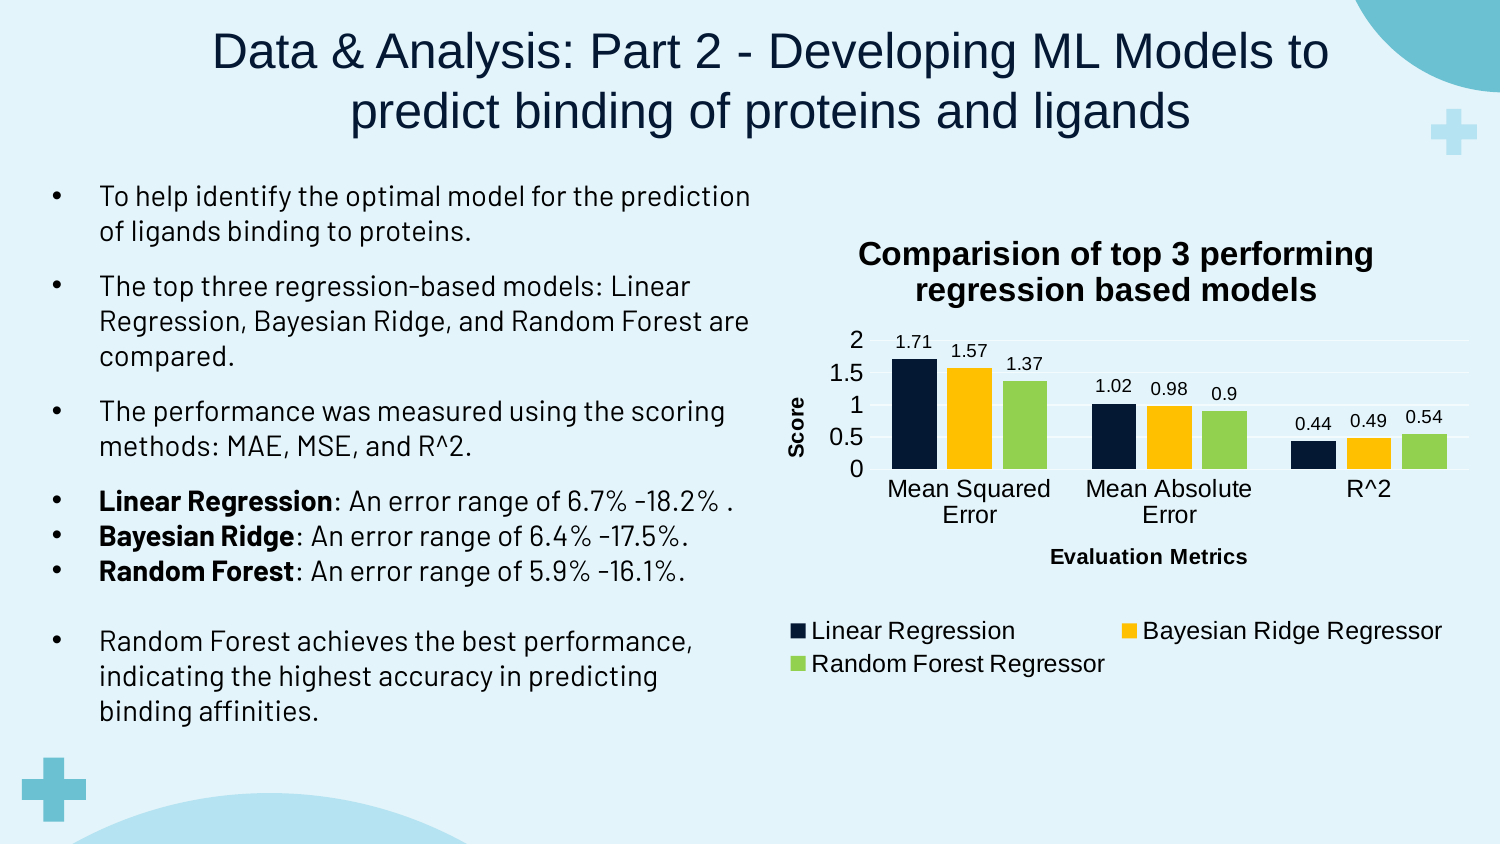

# Data & Analysis: Part 2 - Developing ML Models to predict binding of proteins and ligands

To help identify the optimal model for the prediction of ligands binding to proteins.

The top three regression-based models: Linear Regression, Bayesian Ridge, and Random Forest are compared.

The performance was measured using the scoring methods: MAE, MSE, and R^2.

Linear Regression: An error range of 6.7% -18.2% .
Bayesian Ridge: An error range of 6.4% -17.5%.
Random Forest: An error range of 5.9% -16.1%.

Random Forest achieves the best performance, indicating the highest accuracy in predicting binding affinities.

### Chart: Comparision of top 3 performing regression based models

| Category | Linear Regression | Bayesian Ridge Regressor | Random Forest Regressor |
|---|---|---|---|
| Mean Squared Error | 1.71 | 1.57 | 1.37 |
| Mean Absolute Error | 1.02 | 0.98 | 0.9 |
| R^2 | 0.44 | 0.49 | 0.54 |